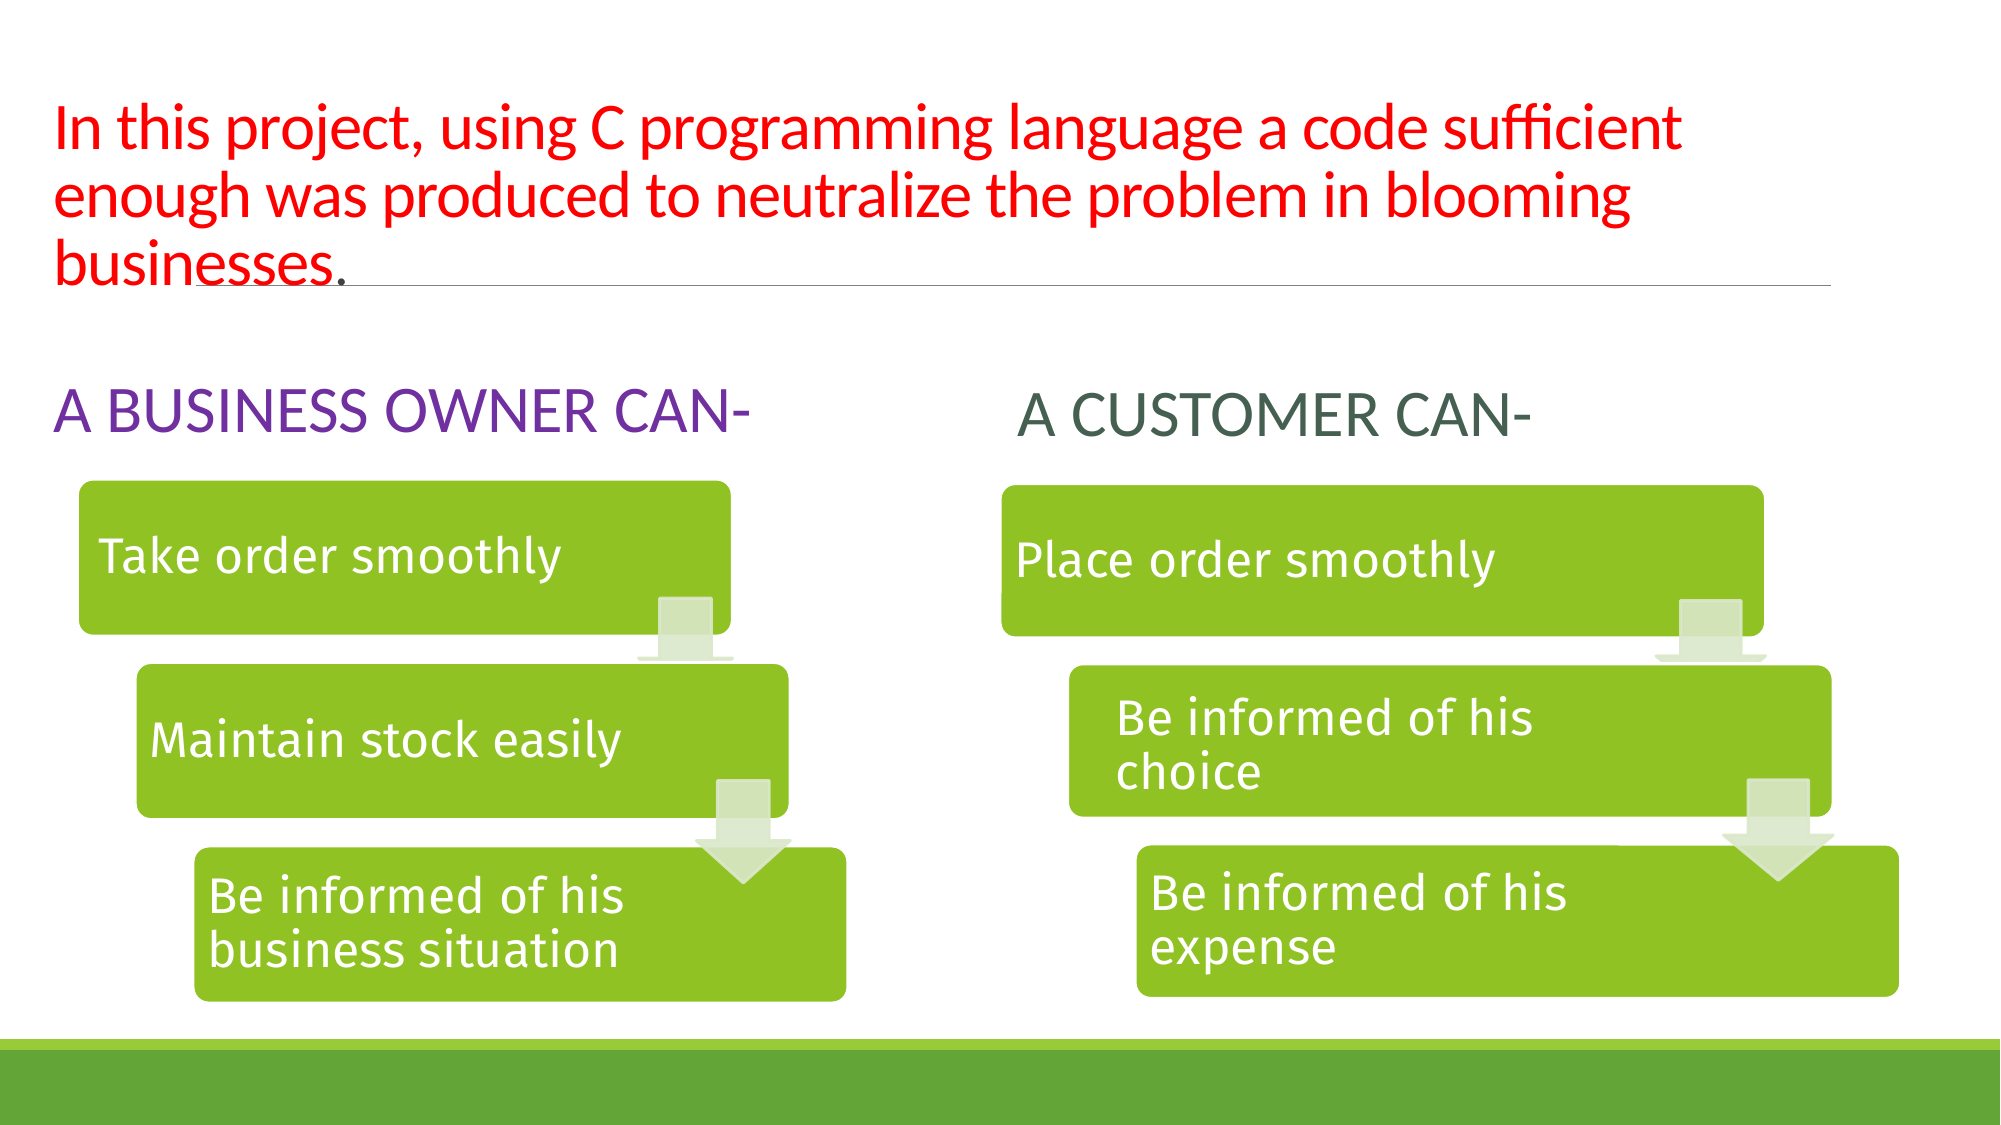

# In this project, using C programming language a code sufficient enough was produced to neutralize the problem in blooming businesses.
A business owner can-
A customer can-

Take order smoothly

Maintain stock easily

Be informed of his business situation

Place order smoothly

Be informed of his choice

Be informed of his expense